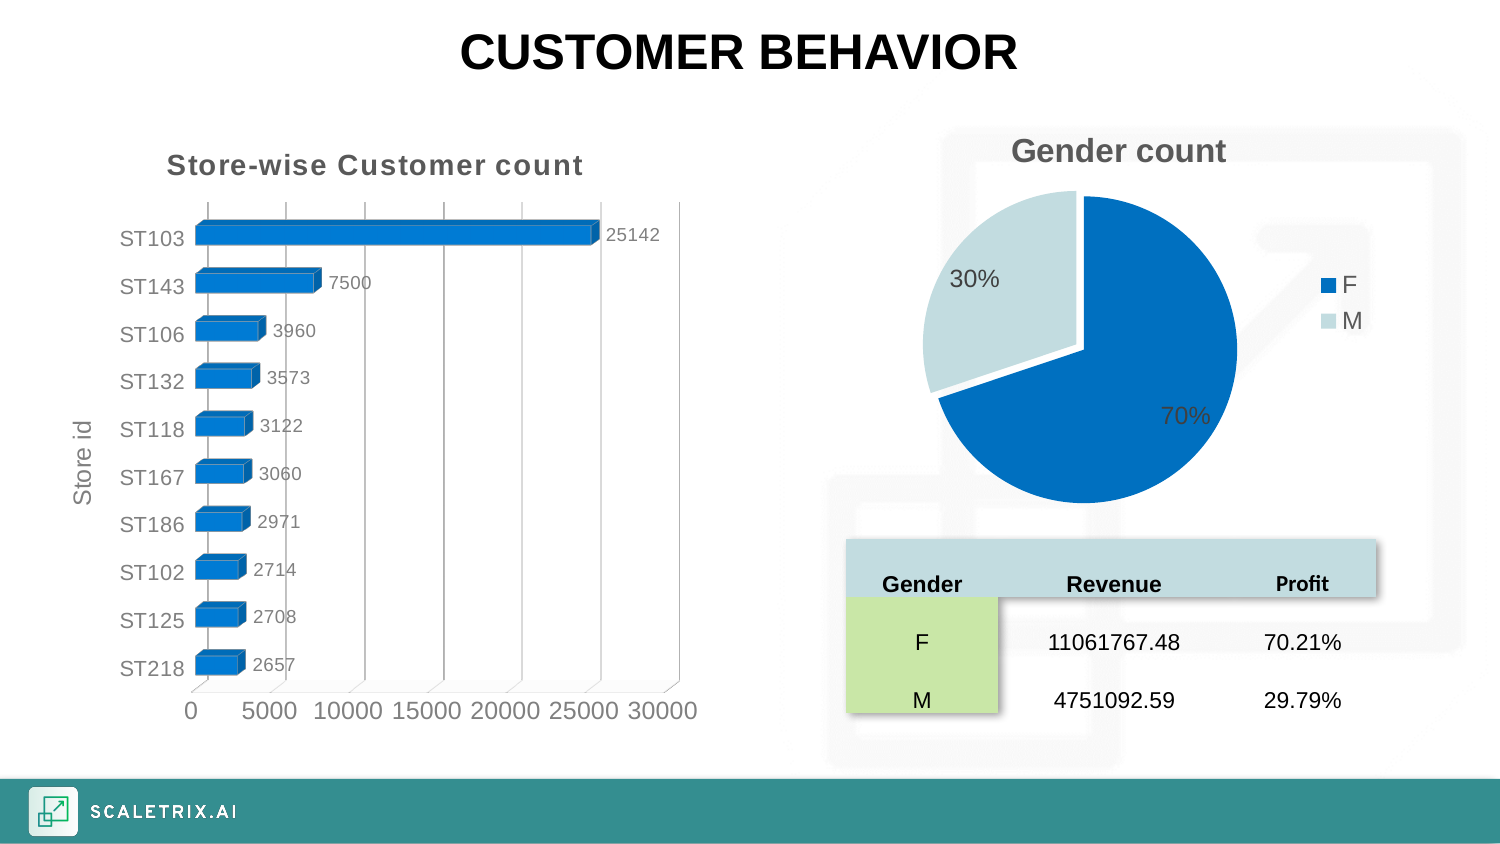

CUSTOMER BEHAVIOR

### Chart: Gender count

| Category | Total |
|---|---|
| F | 0.6986400301085331 |
| M | 0.30135996989146685 |

[unsupported chart]

| Gender | Revenue | Profit |
| --- | --- | --- |
| F | 11061767.48 | 70.21% |
| M | 4751092.59 | 29.79% |